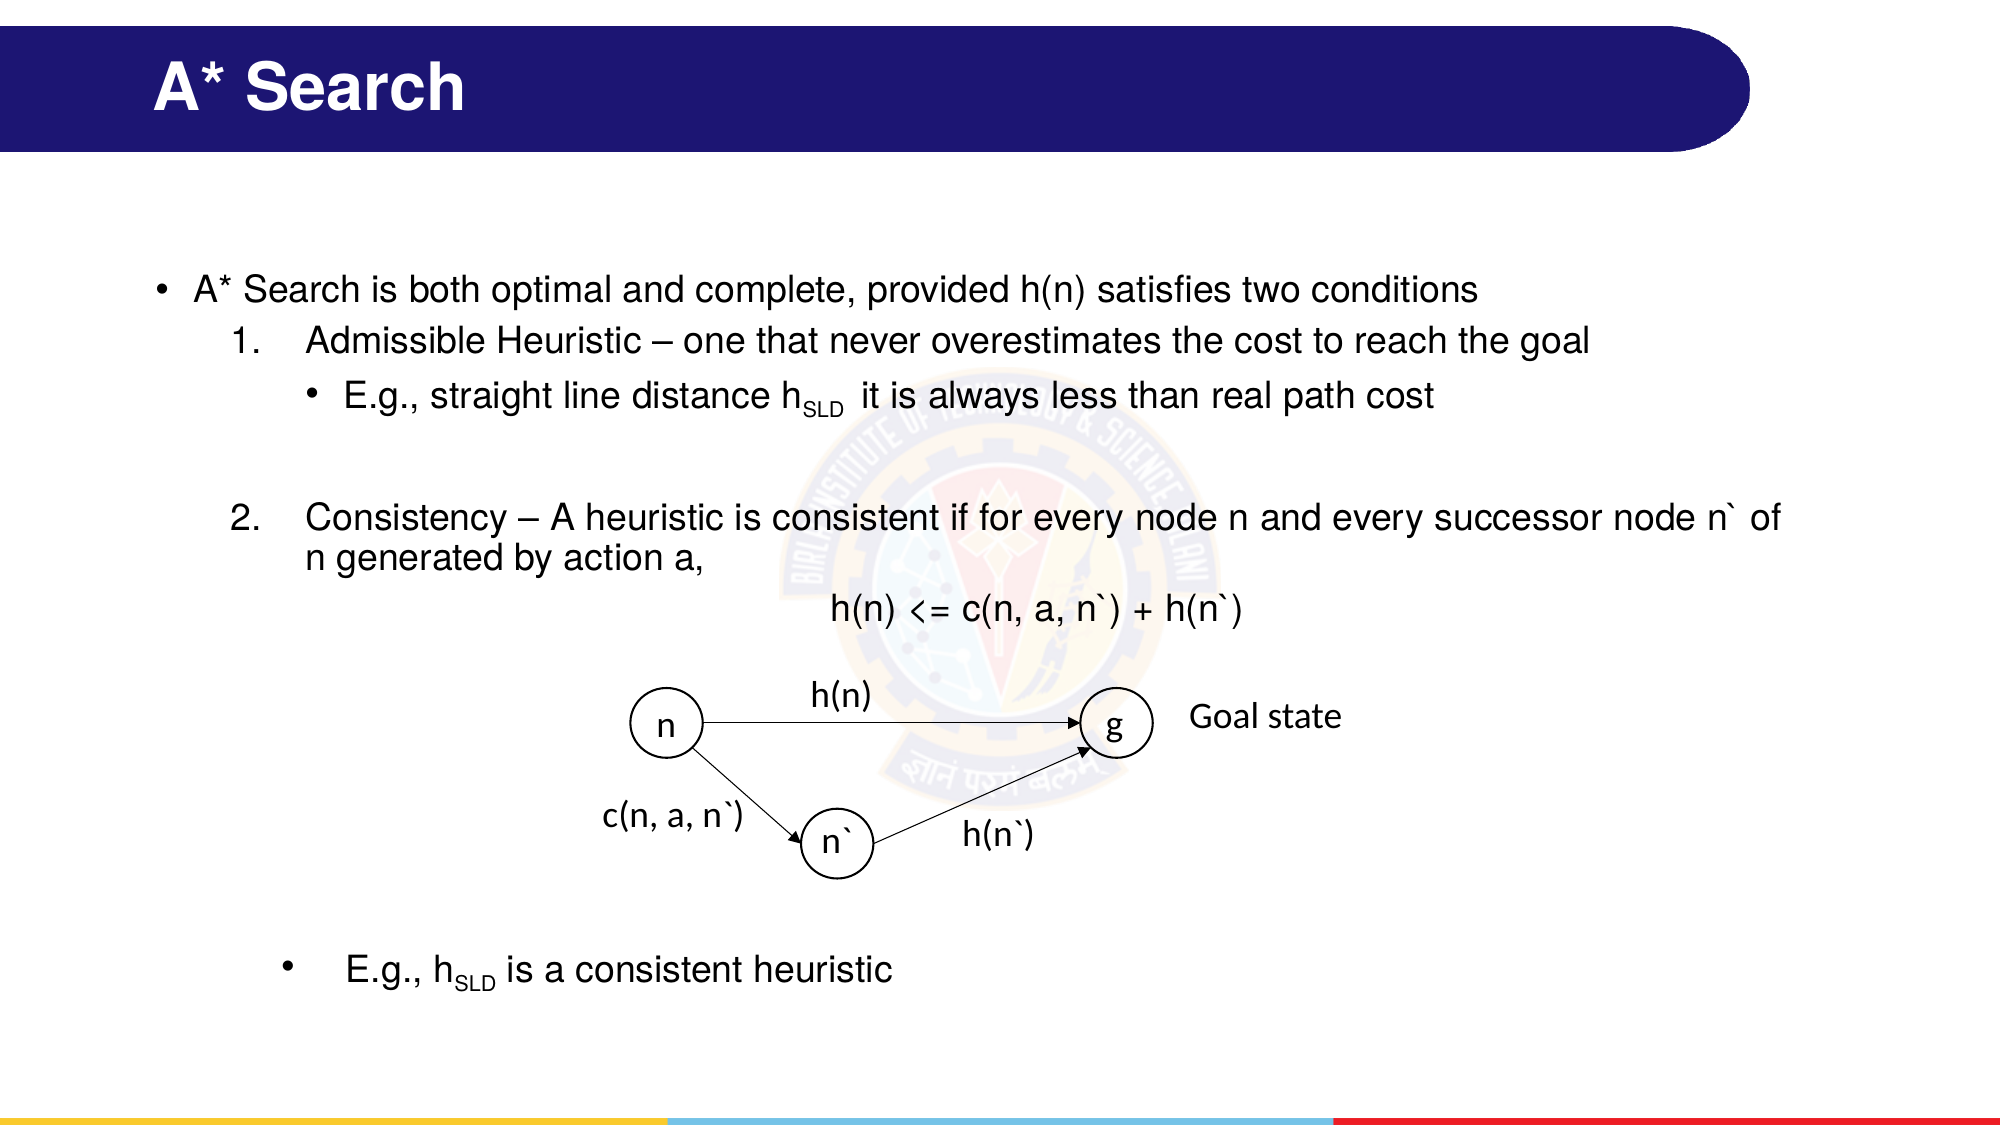

# A* Search

A* Search is both optimal and complete, provided h(n) satisfies two conditions
Admissible Heuristic – one that never overestimates the cost to reach the goal
E.g., straight line distance hSLD  it is always less than real path cost

Consistency – A heuristic is consistent if for every node n and every successor node n` of n generated by action a,
				h(n) <= c(n, a, n`) + h(n`)

E.g., hSLD is a consistent heuristic

h(n)
Goal state

g
n
c(n, a, n`)
h(n`)

n`